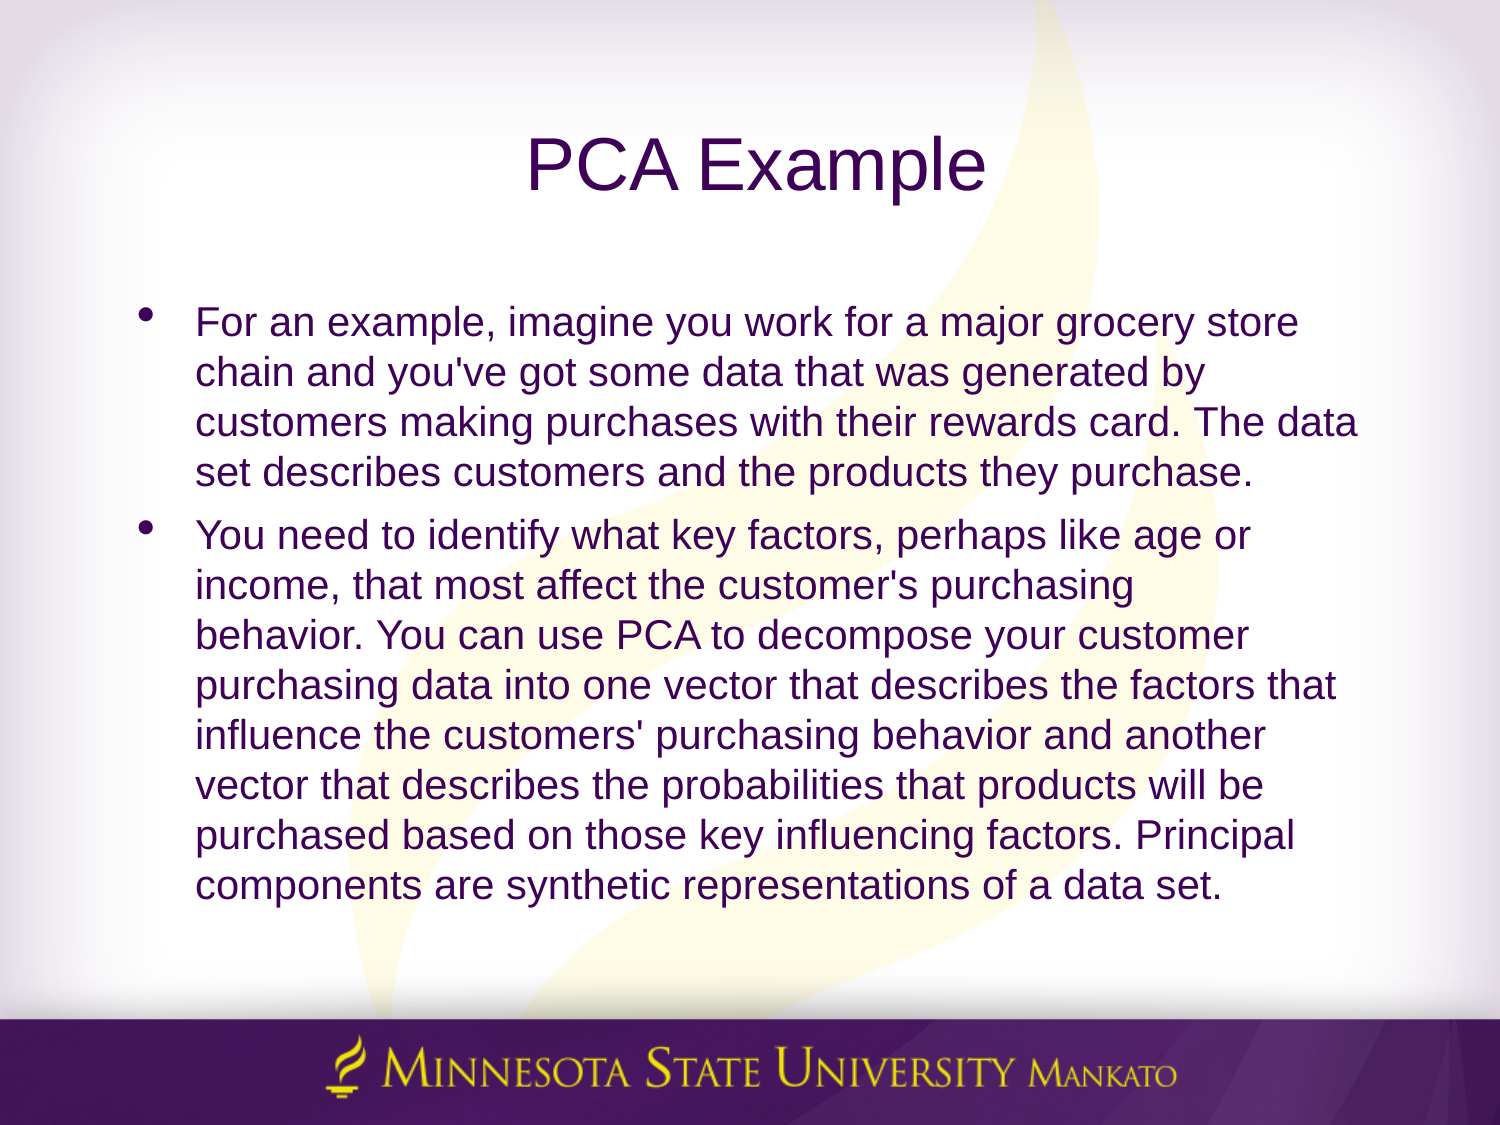

# PCA Example
For an example, imagine you work for a major grocery store chain and you've got some data that was generated by customers making purchases with their rewards card. The data set describes customers and the products they purchase.
You need to identify what key factors, perhaps like age or income, that most affect the customer's purchasing behavior. You can use PCA to decompose your customer purchasing data into one vector that describes the factors that influence the customers' purchasing behavior and another vector that describes the probabilities that products will be purchased based on those key influencing factors. Principal components are synthetic representations of a data set.